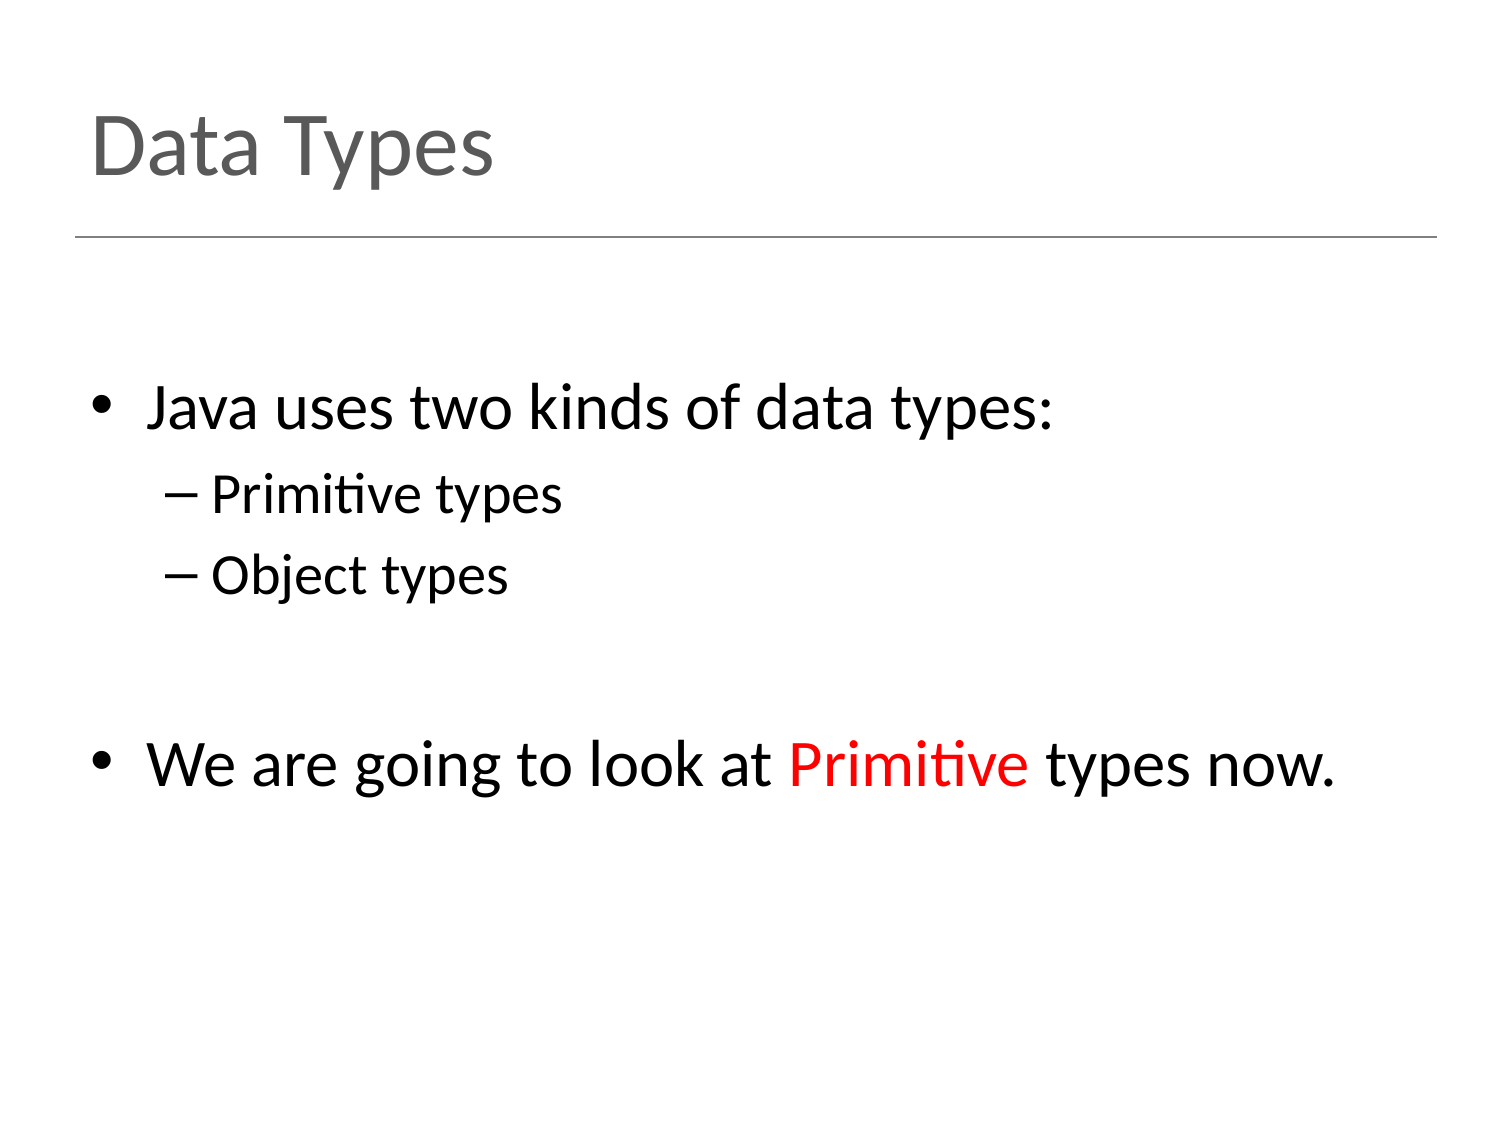

# Data Types

Java uses two kinds of data types:
Primitive types
Object types

We are going to look at Primitive types now.